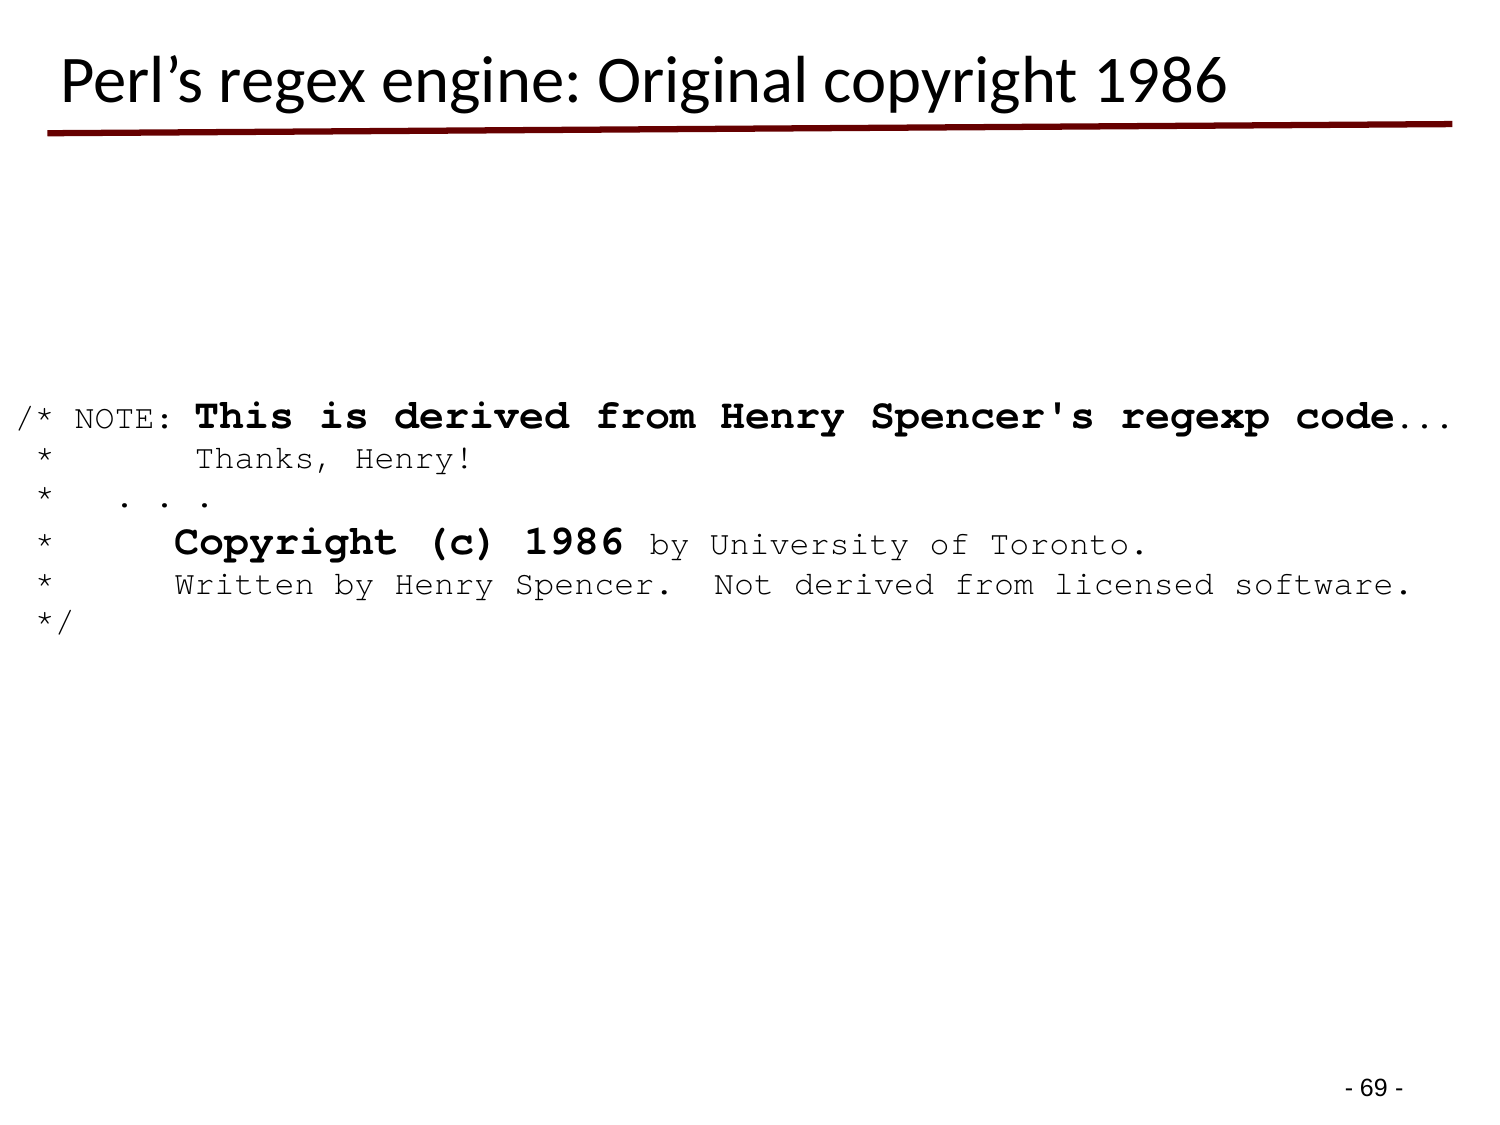

# Perl’s regex engine: Original copyright 1986
/* NOTE: This is derived from Henry Spencer's regexp code...
 *       Thanks, Henry!
 *   . . .
 *      Copyright (c) 1986 by University of Toronto.
 *      Written by Henry Spencer.  Not derived from licensed software.
 */